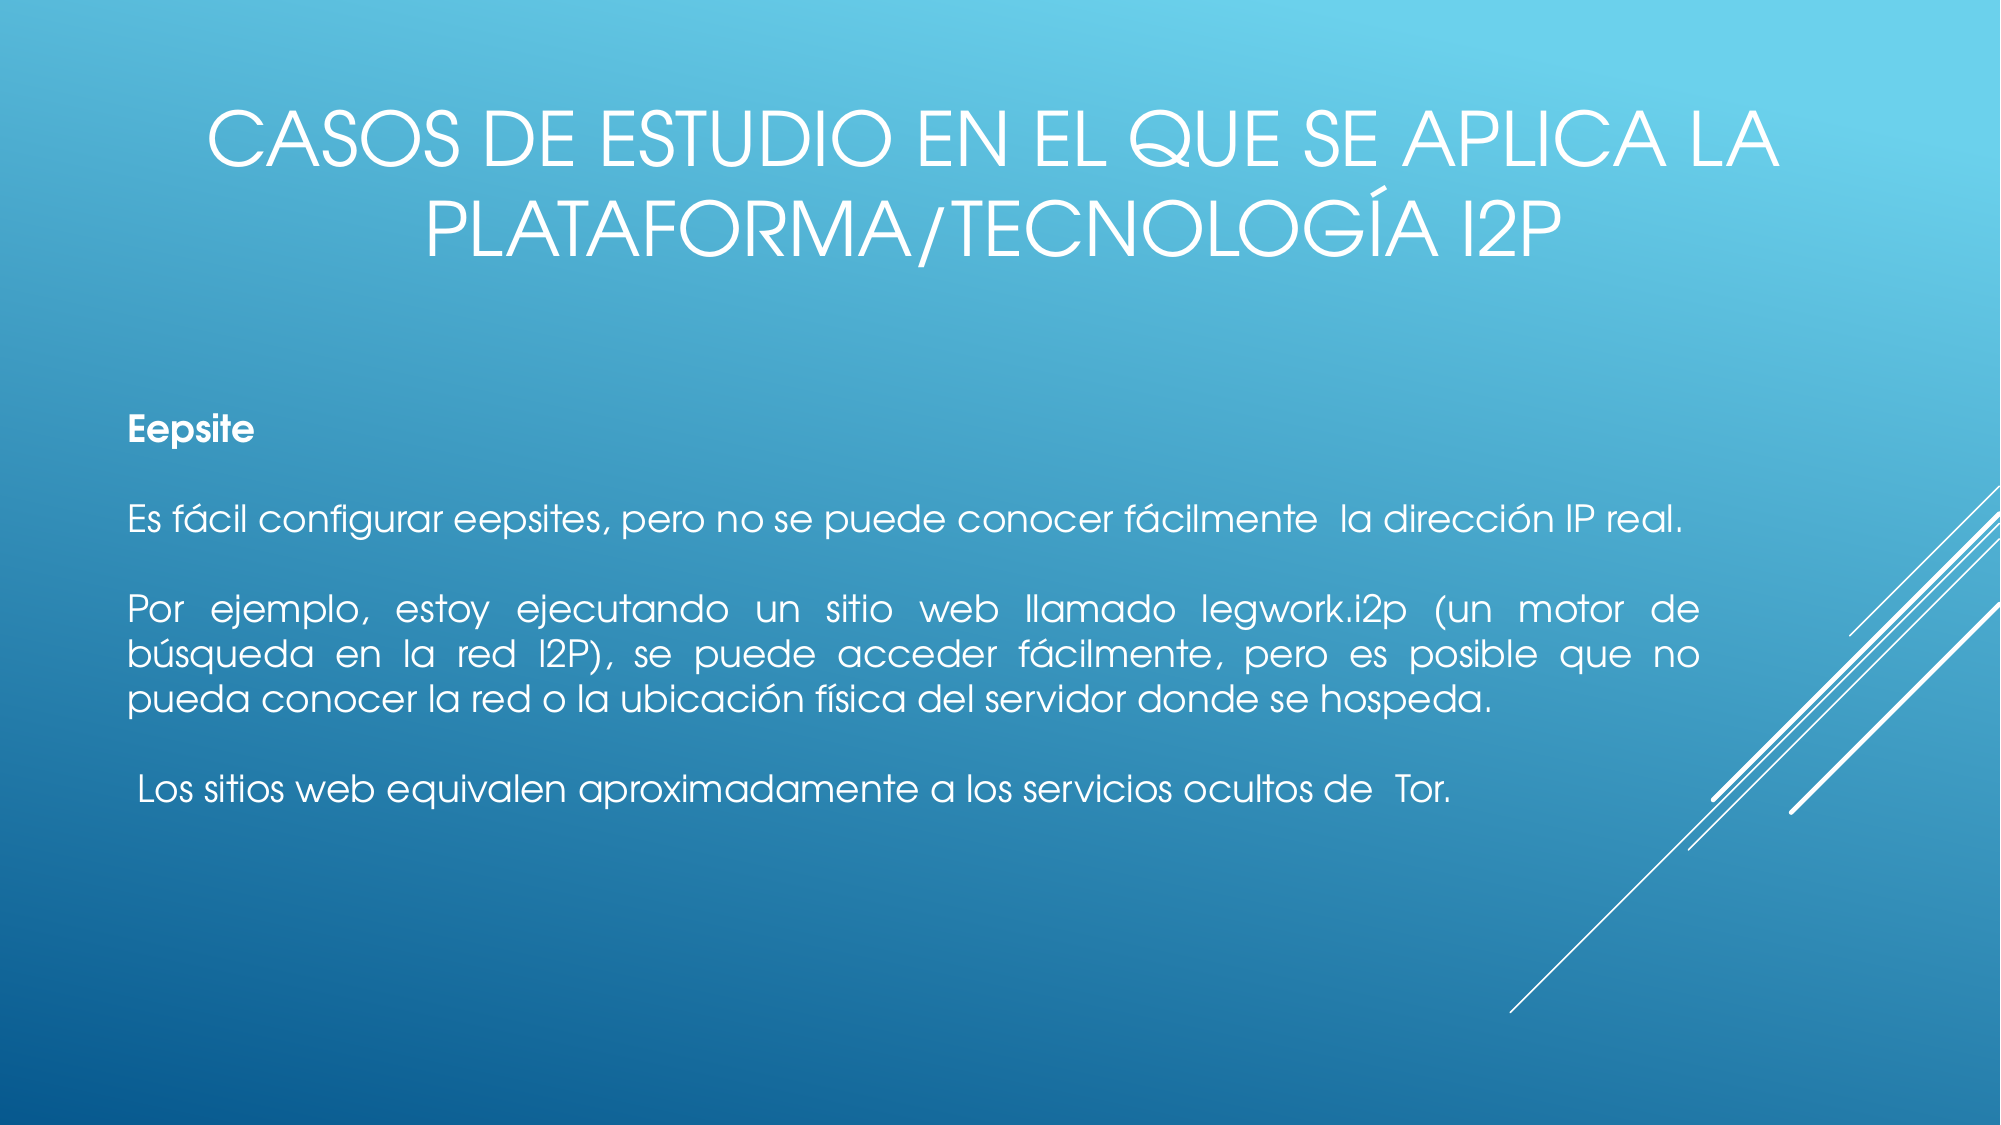

# Casos de estudio en el que se aplica la plataforma/tecnología I2P
Eepsite

Es fácil configurar eepsites, pero no se puede conocer fácilmente  la dirección IP real.

Por ejemplo, estoy ejecutando un sitio web llamado legwork.i2p (un motor de búsqueda en la red I2P), se puede acceder fácilmente, pero es posible que no pueda conocer la red o la ubicación física del servidor donde se hospeda.

 Los sitios web equivalen aproximadamente a los servicios ocultos de  Tor.